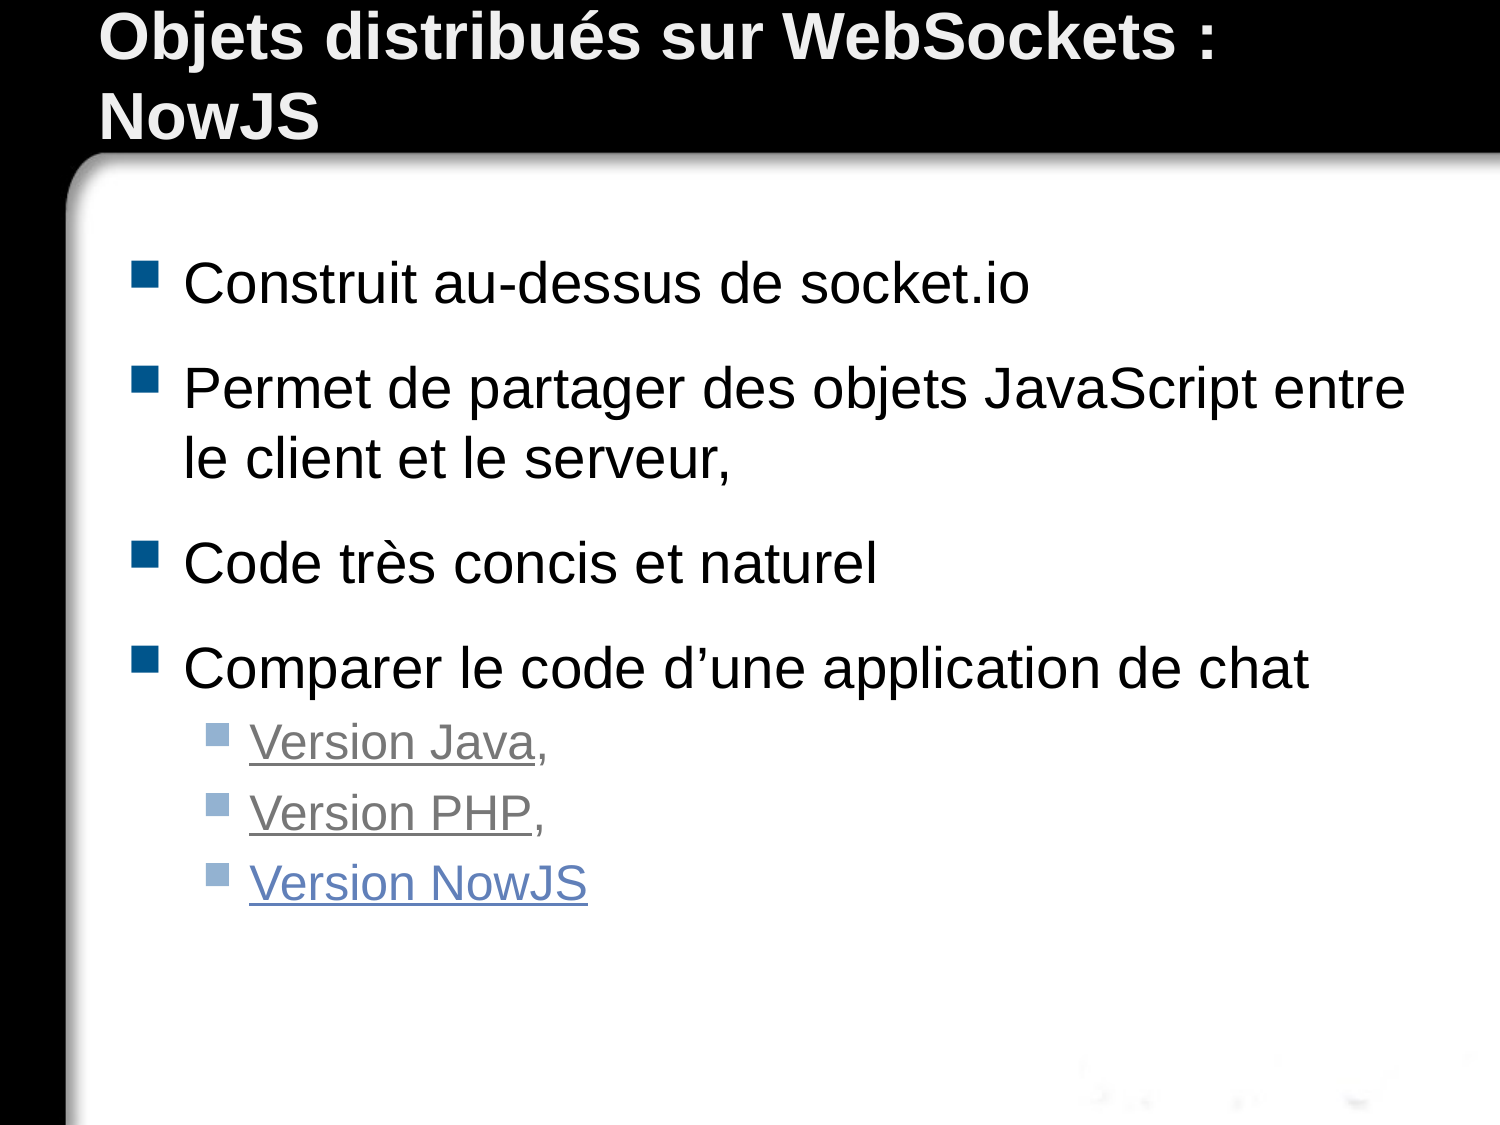

# Objets distribués sur WebSockets : NowJS
Construit au-dessus de socket.io
Permet de partager des objets JavaScript entre le client et le serveur,
Code très concis et naturel
Comparer le code d’une application de chat
Version Java,
Version PHP,
Version NowJS